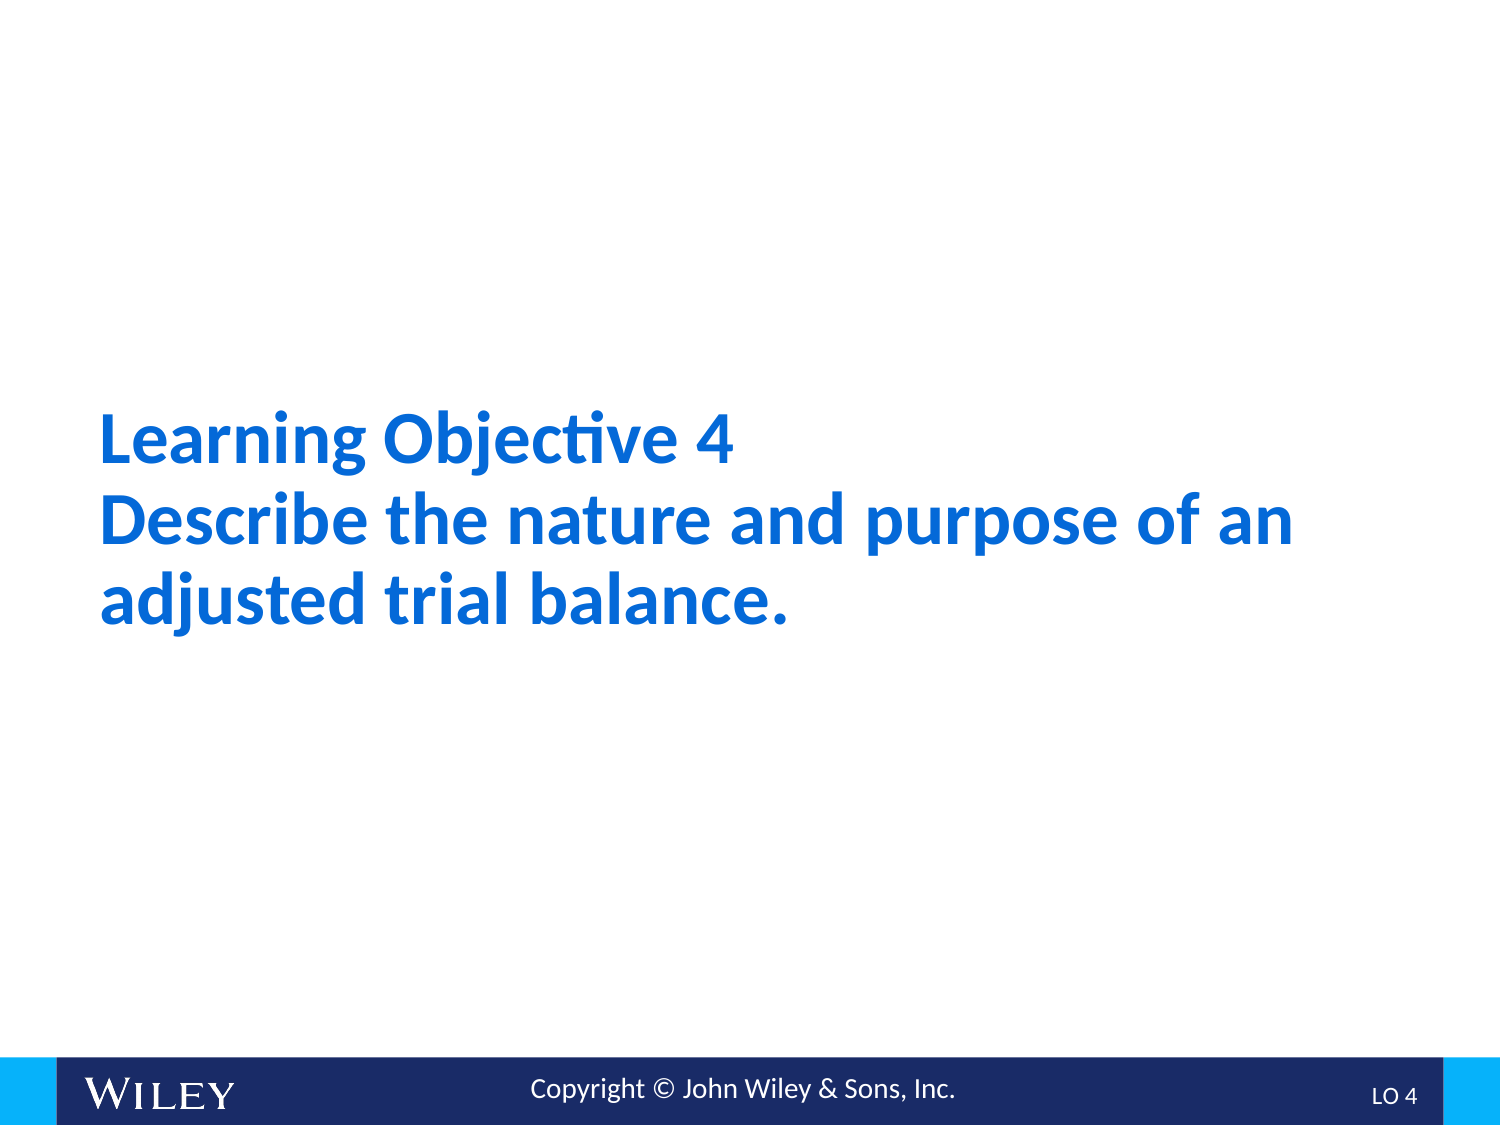

# Learning Objective 4 Describe the nature and purpose of an adjusted trial balance.
L O 4